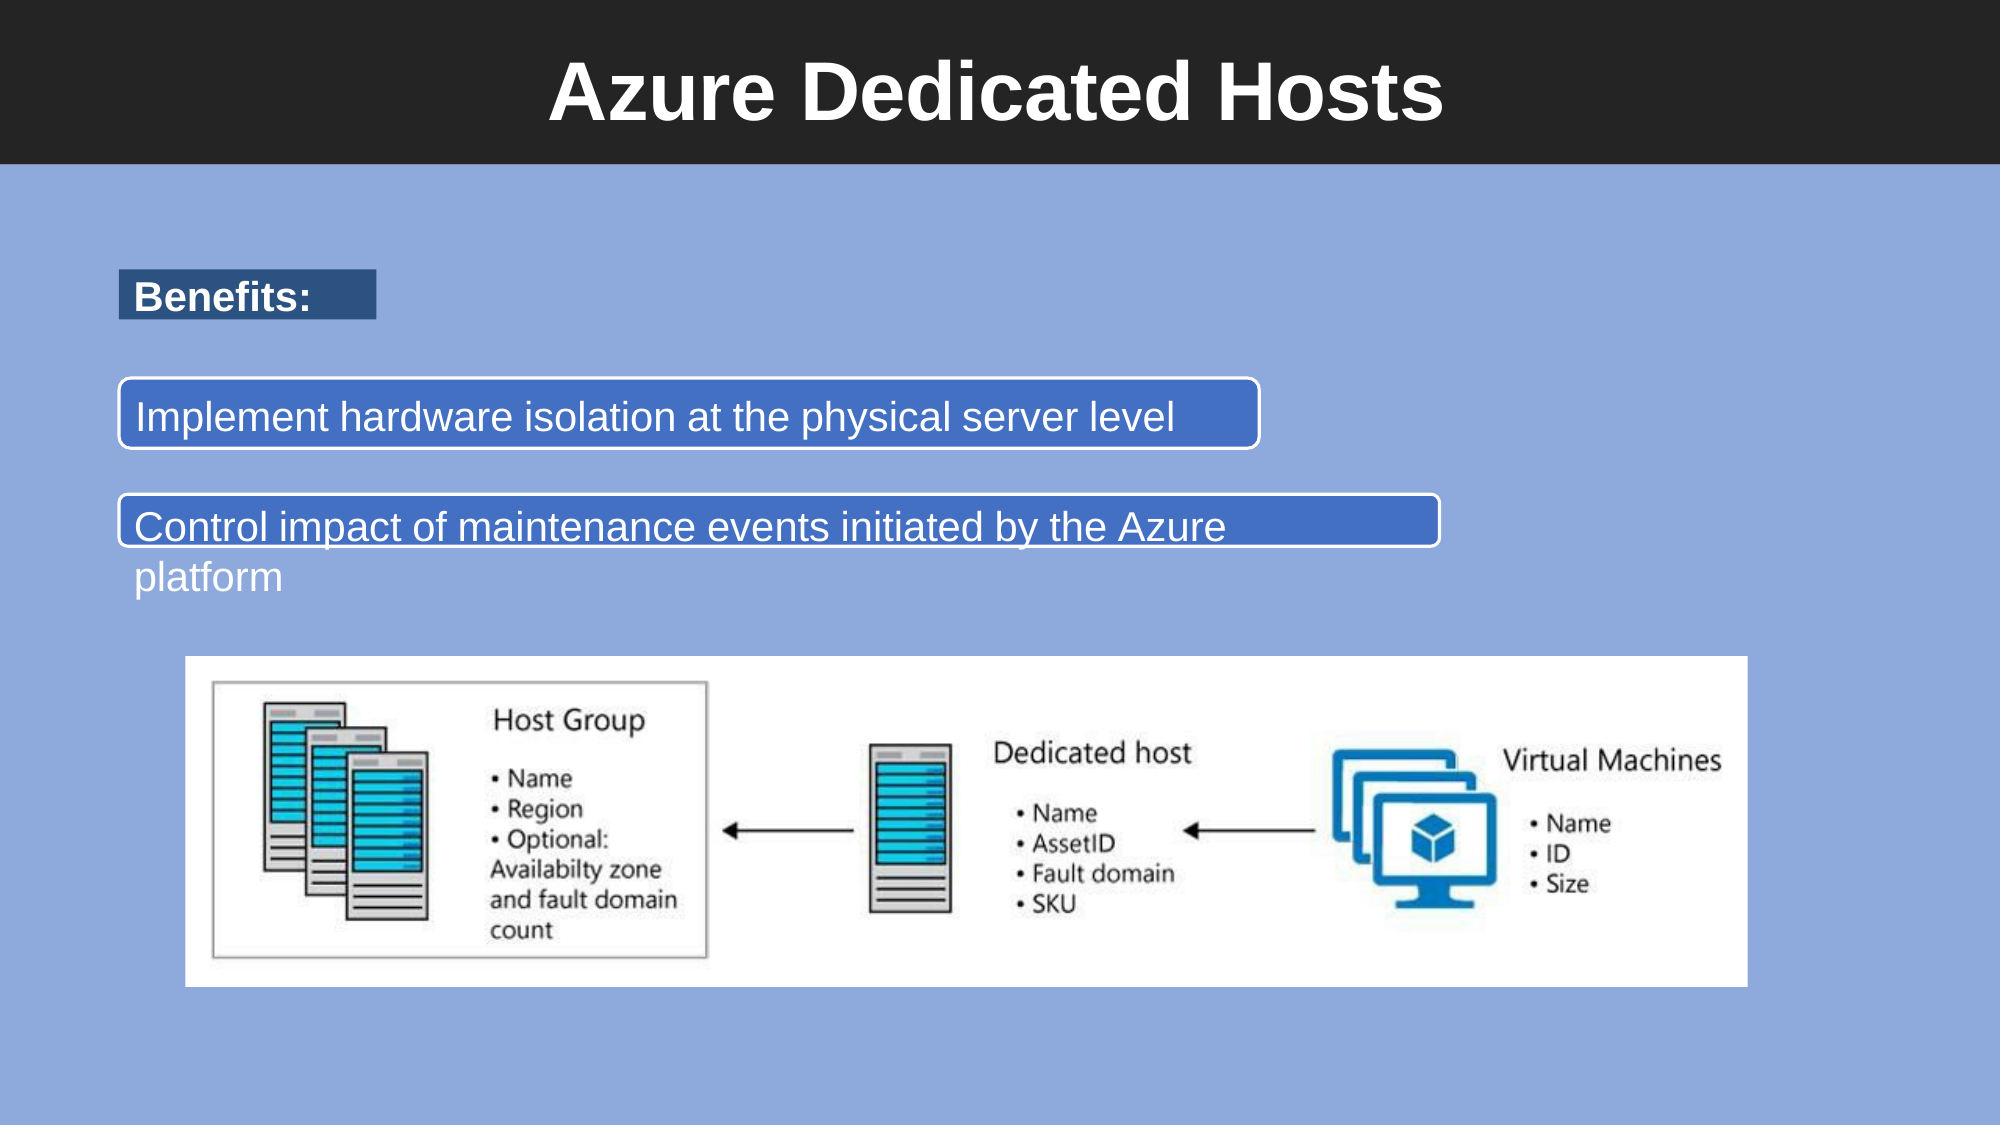

# Azure Dedicated Hosts
Benefits:

Implement hardware isolation at the physical server level

Control impact of maintenance events initiated by the Azure platform